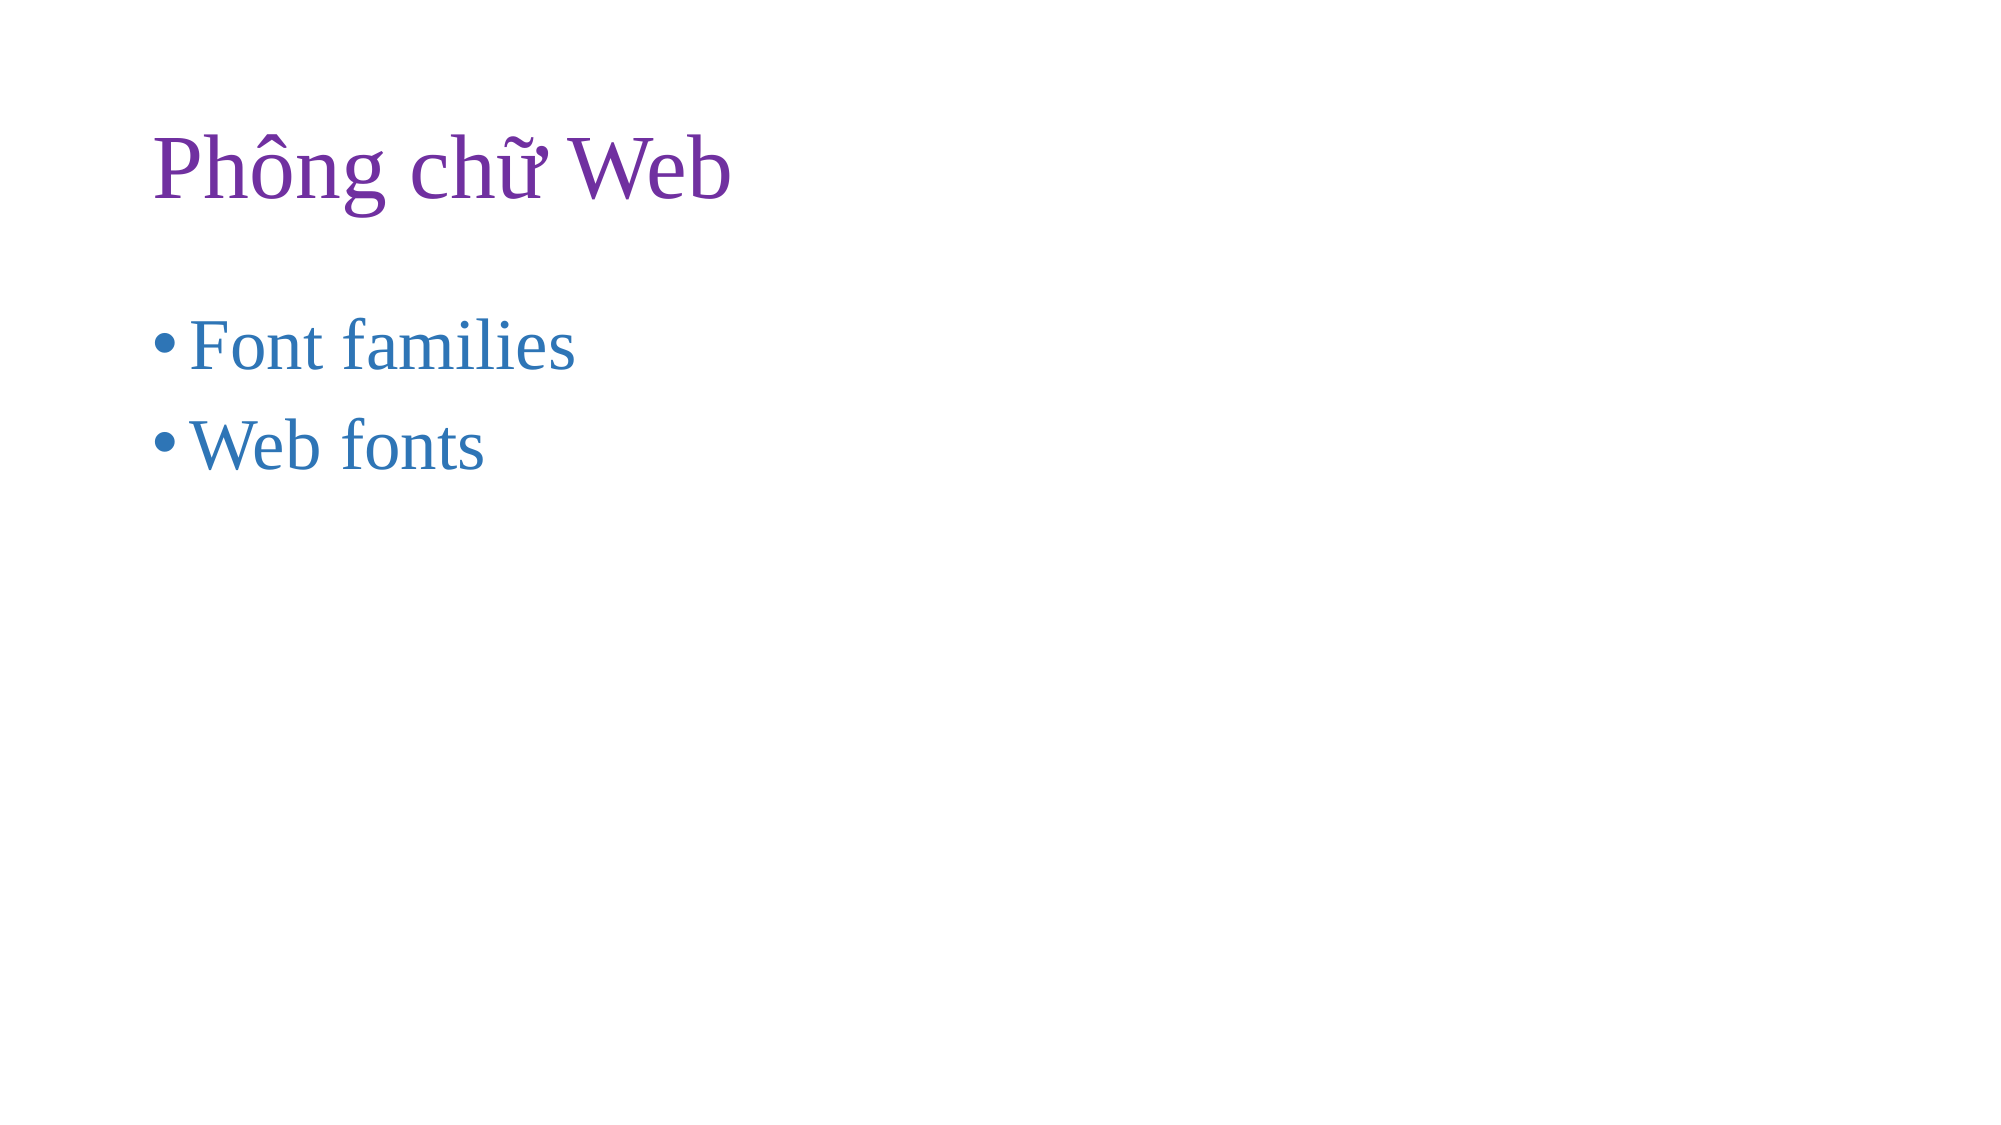

# Phông chữ Web
Font families
Web fonts